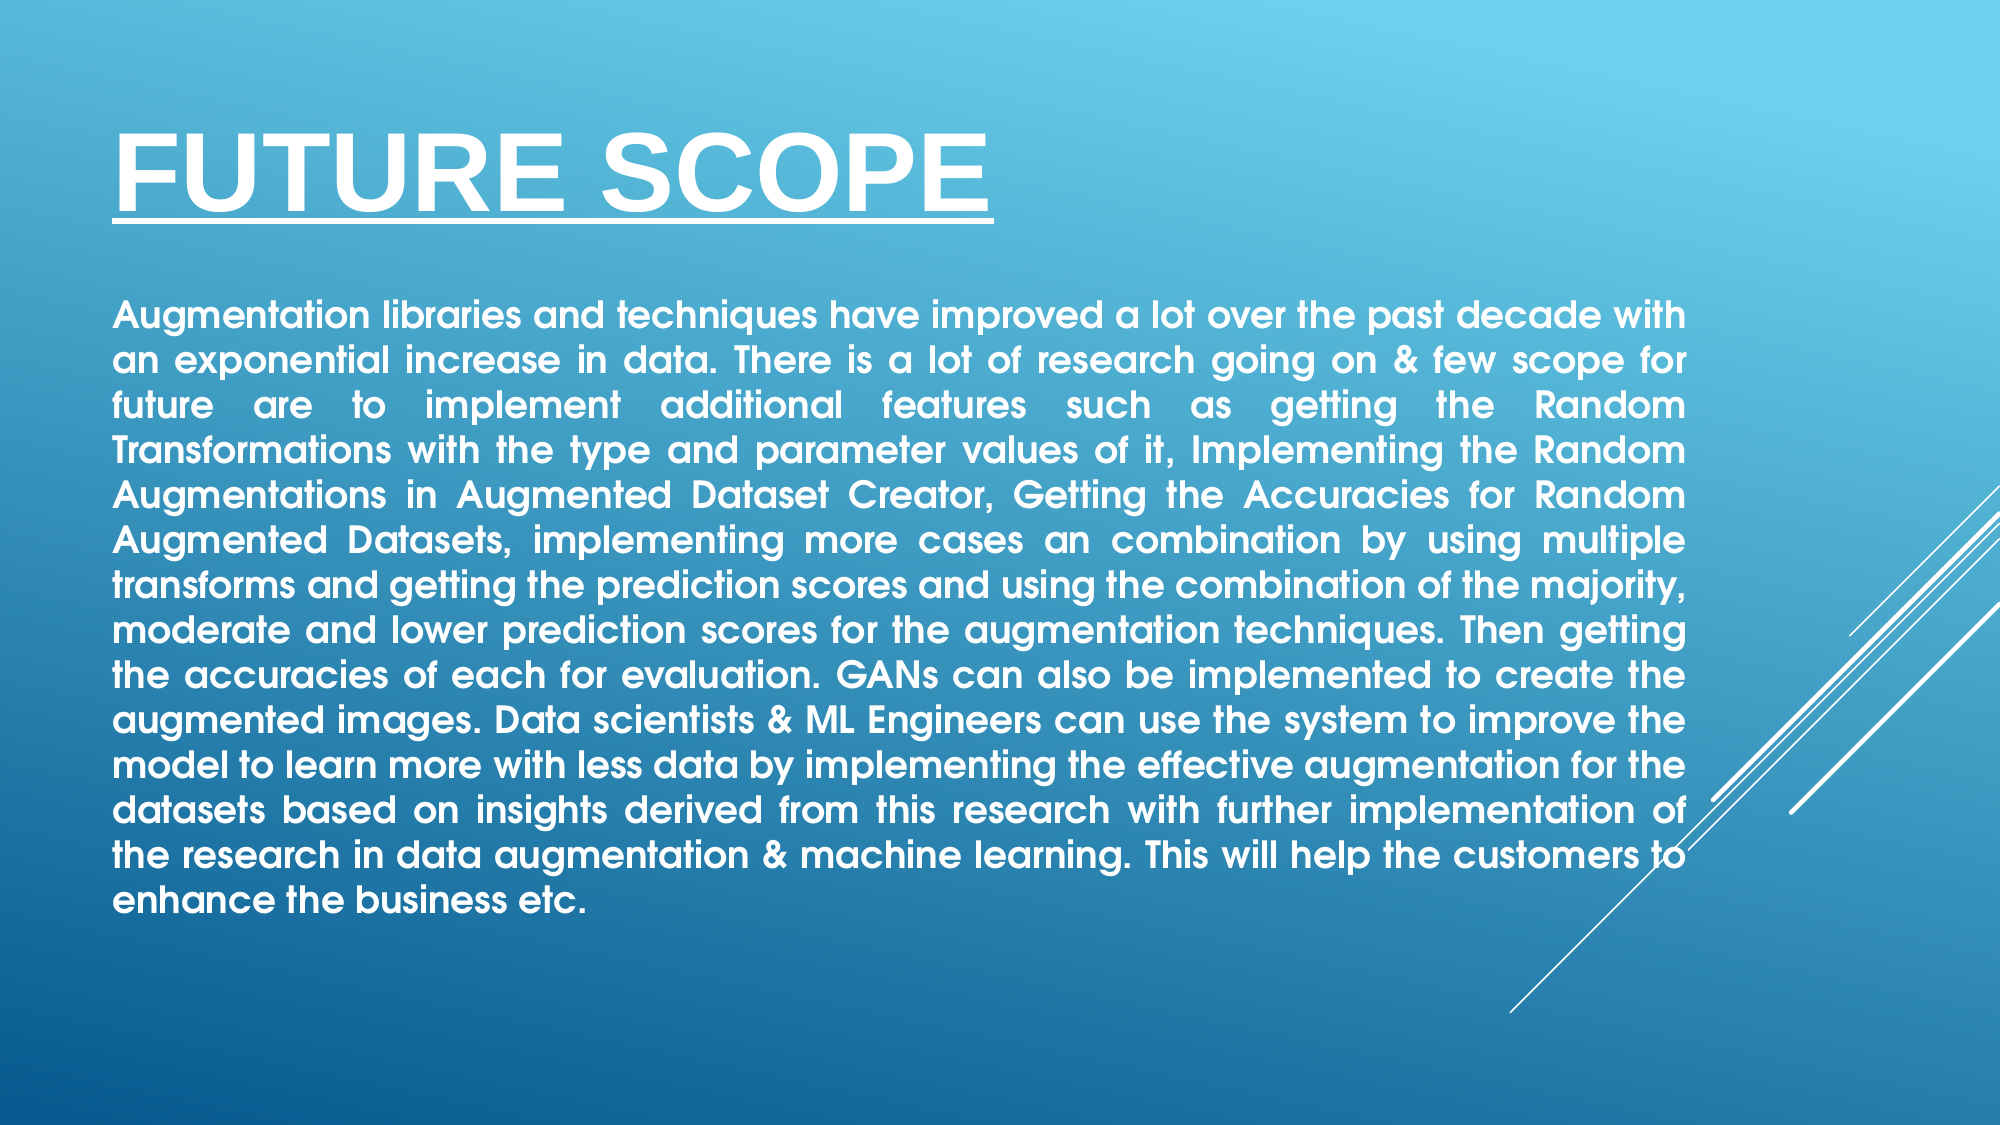

Future Scope
Augmentation libraries and techniques have improved a lot over the past decade with an exponential increase in data. There is a lot of research going on & few scope for future are to implement additional features such as getting the Random Transformations with the type and parameter values of it, Implementing the Random Augmentations in Augmented Dataset Creator, Getting the Accuracies for Random Augmented Datasets, implementing more cases an combination by using multiple transforms and getting the prediction scores and using the combination of the majority, moderate and lower prediction scores for the augmentation techniques. Then getting the accuracies of each for evaluation. GANs can also be implemented to create the augmented images. Data scientists & ML Engineers can use the system to improve the model to learn more with less data by implementing the effective augmentation for the datasets based on insights derived from this research with further implementation of the research in data augmentation & machine learning. This will help the customers to enhance the business etc.